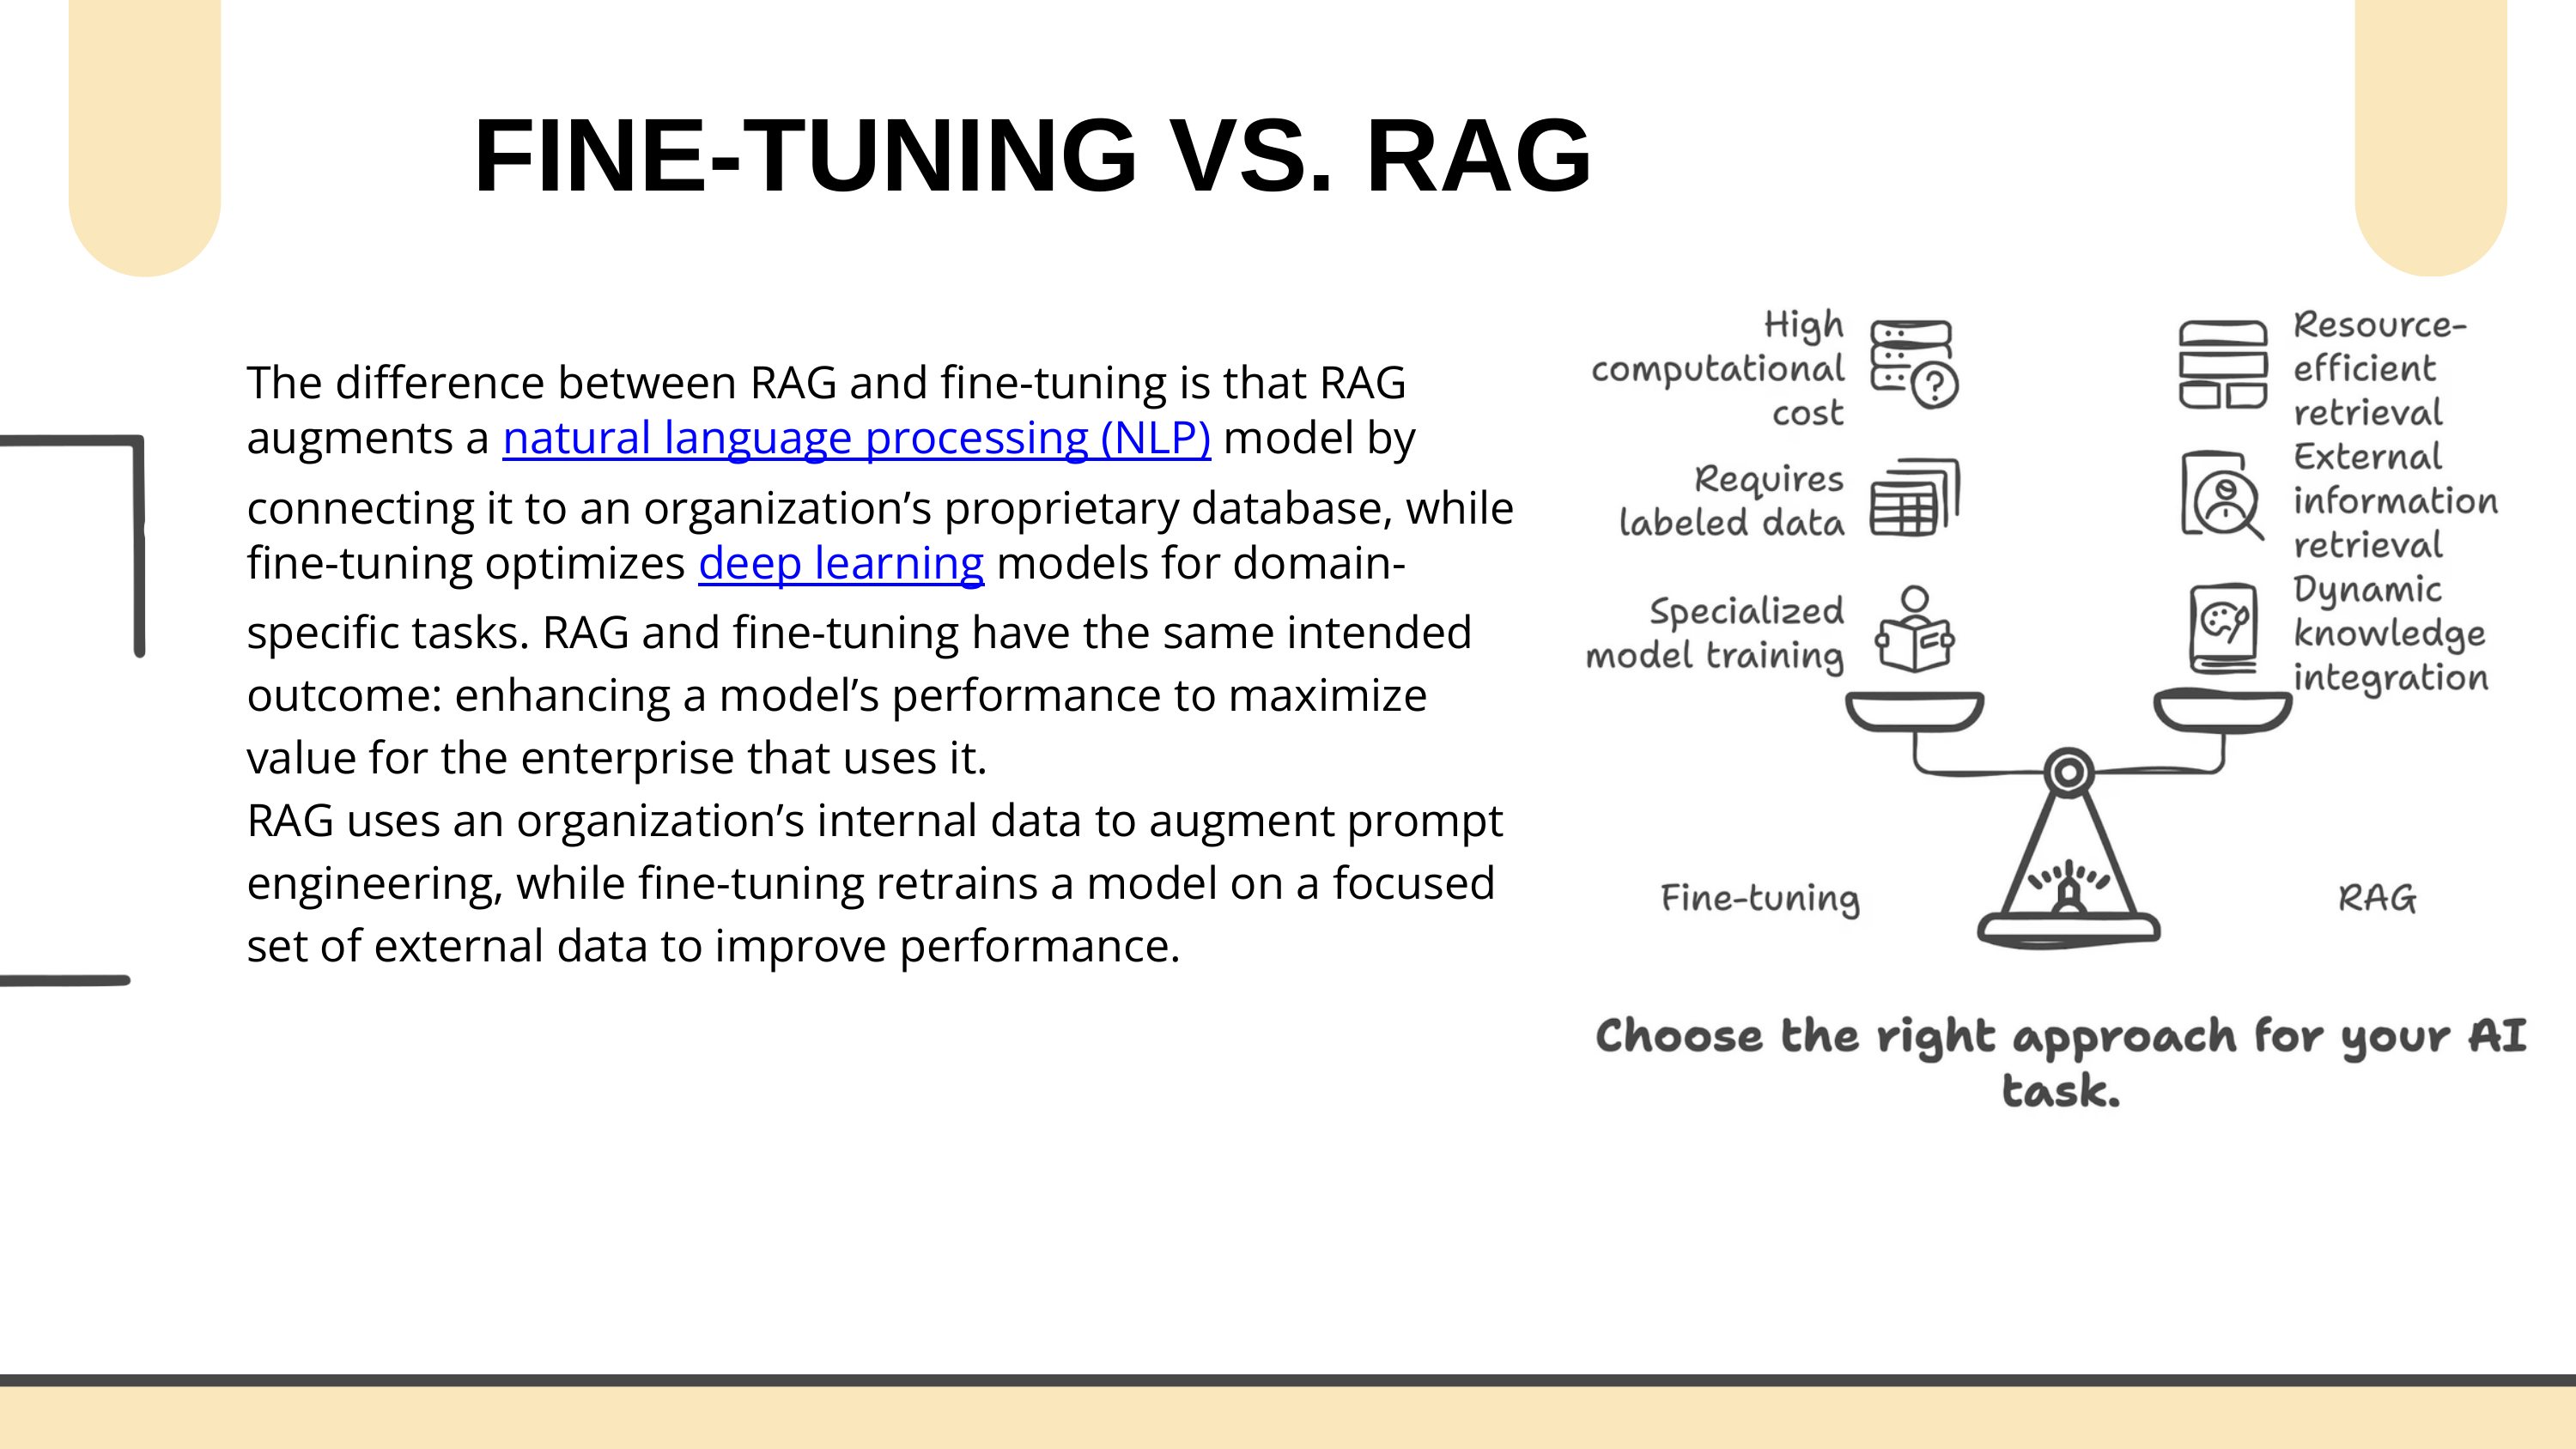

FINE-TUNING VS. RAG

The difference between RAG and fine-tuning is that RAG augments a natural language processing (NLP) model by connecting it to an organization’s proprietary database, while fine-tuning optimizes deep learning models for domain-specific tasks. RAG and fine-tuning have the same intended outcome: enhancing a model’s performance to maximize value for the enterprise that uses it.
RAG uses an organization’s internal data to augment prompt engineering, while fine-tuning retrains a model on a focused set of external data to improve performance.